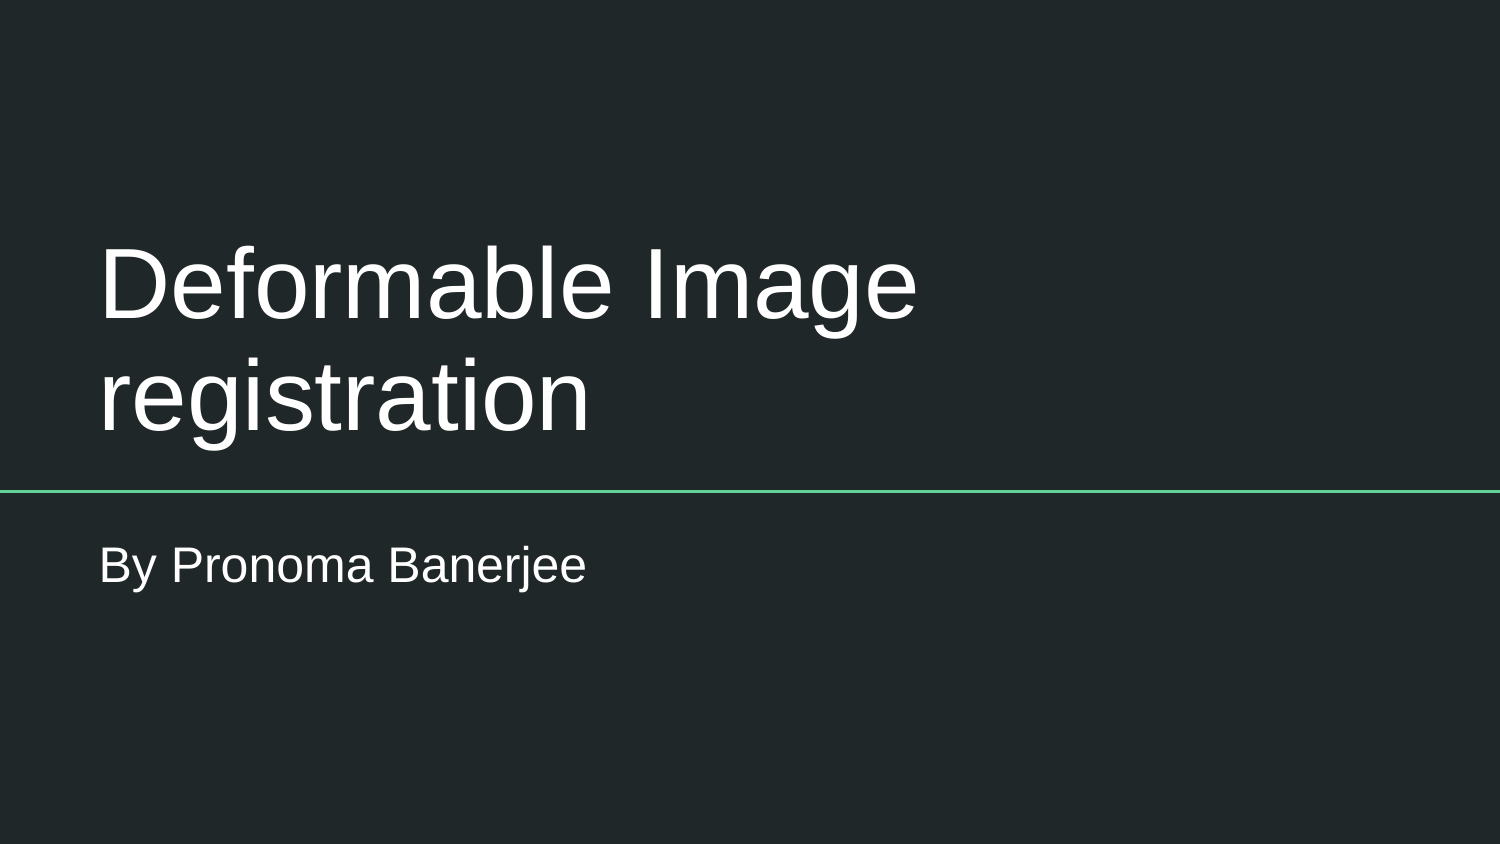

# Deformable Image registration
By Pronoma Banerjee